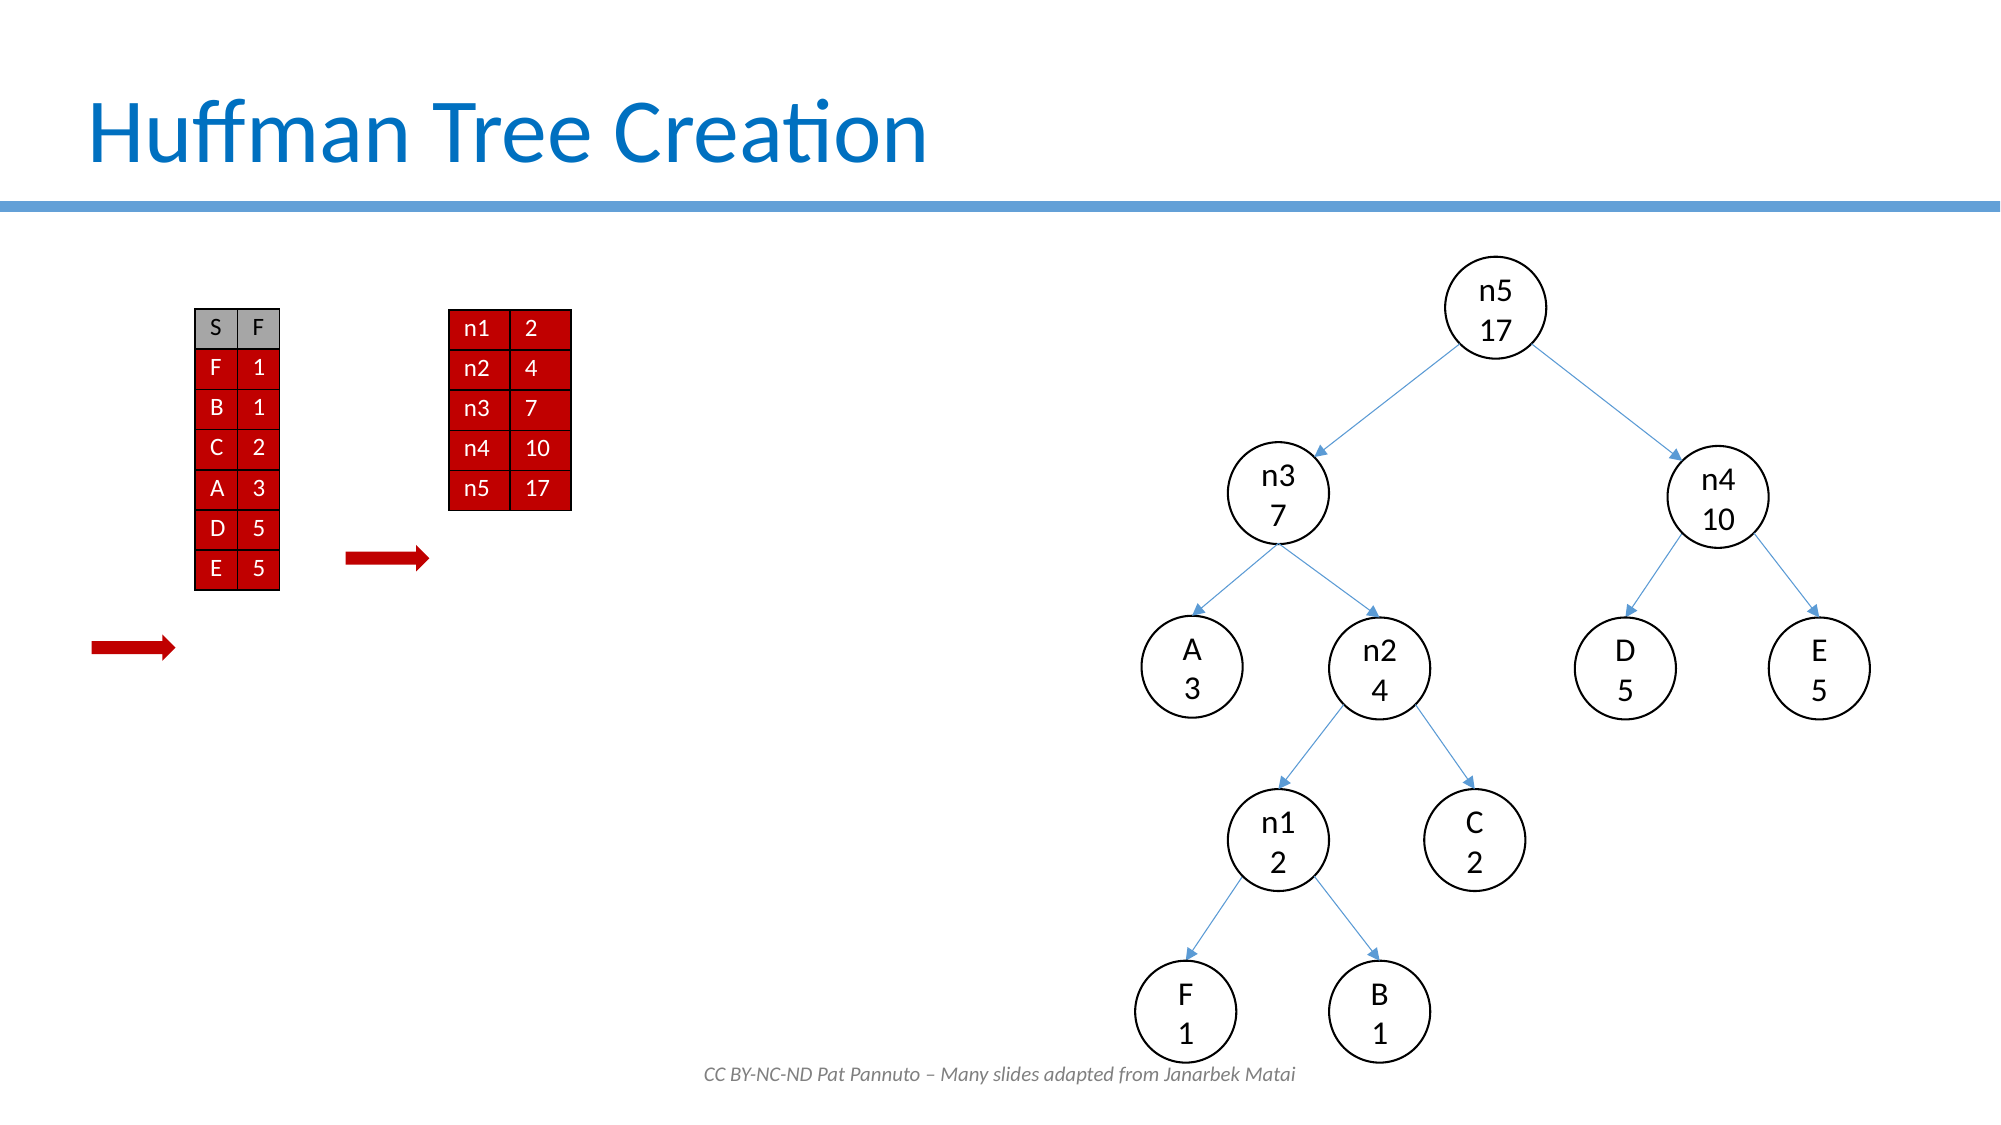

# Huffman Tree Creation
n5
17
| S | F |
| --- | --- |
| F | 1 |
| B | 1 |
| C | 2 |
| A | 3 |
| D | 5 |
| E | 5 |
| n1 | 2 |
| --- | --- |
| n2 | 4 |
| n3 | 7 |
| n4 | 10 |
| n5 | 17 |
n3
7
n4
10

A
3
n2
4
D
5
E
5

n1
2
C
2
F
1
B
1
CC BY-NC-ND Pat Pannuto – Many slides adapted from Janarbek Matai